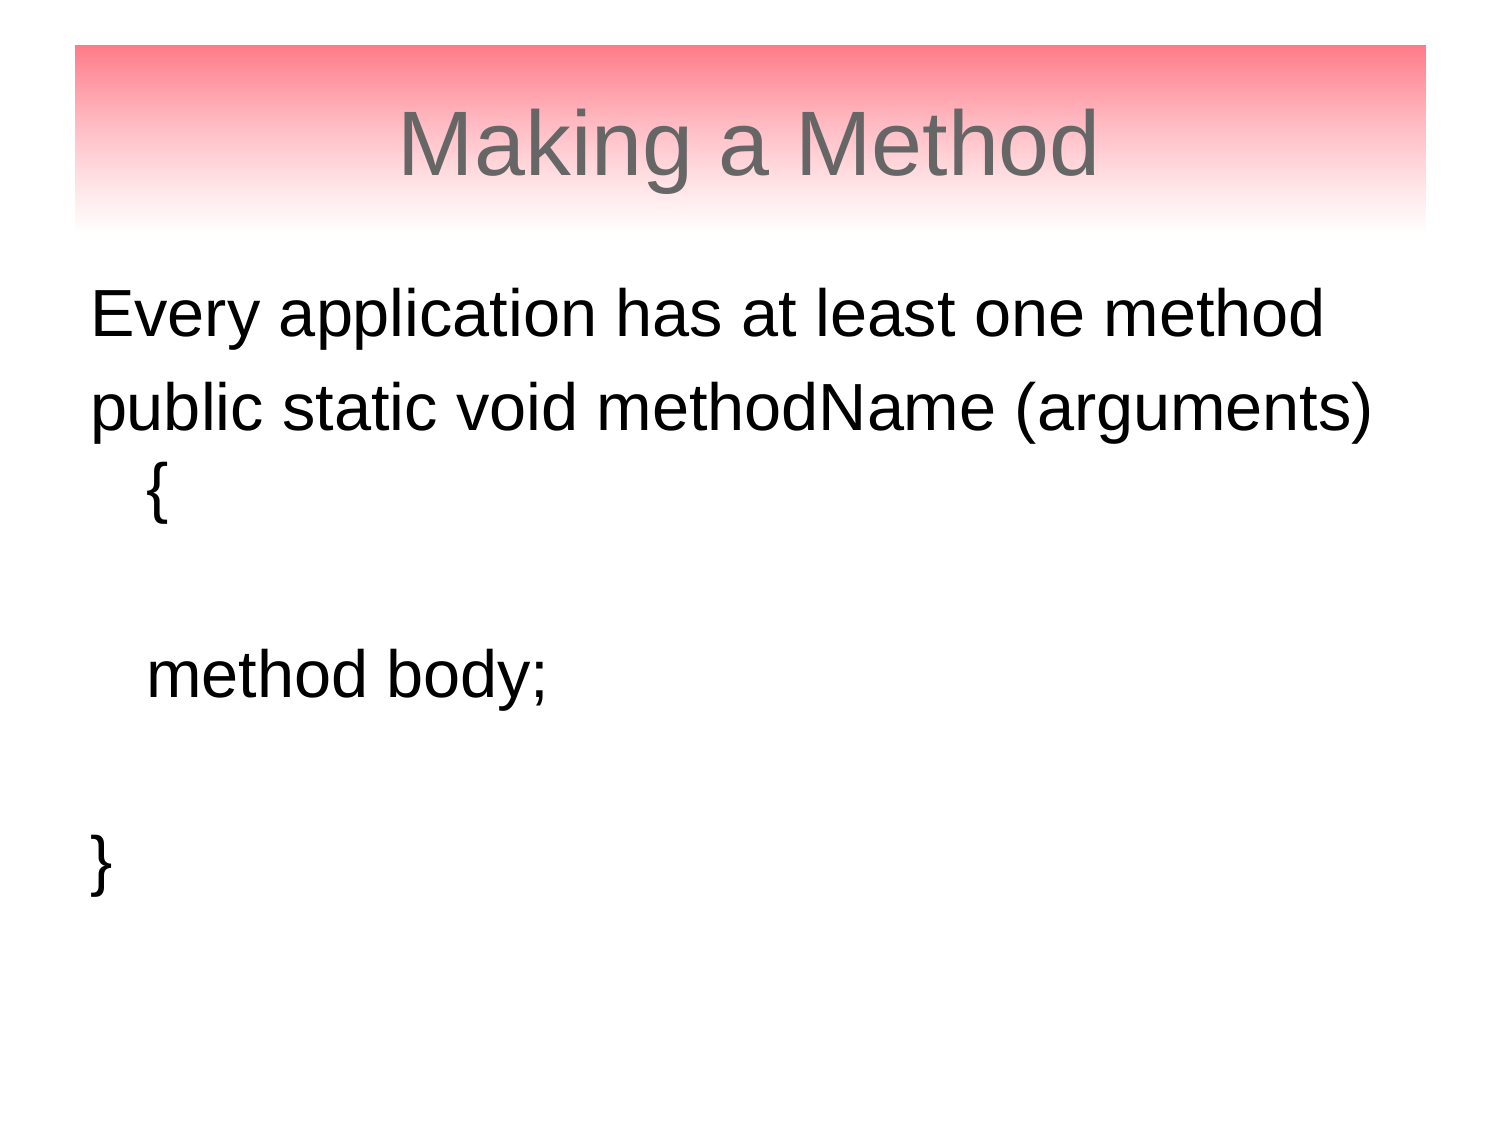

# Making a Method
Every application has at least one method
public static void methodName (arguments) {

	method body;

}